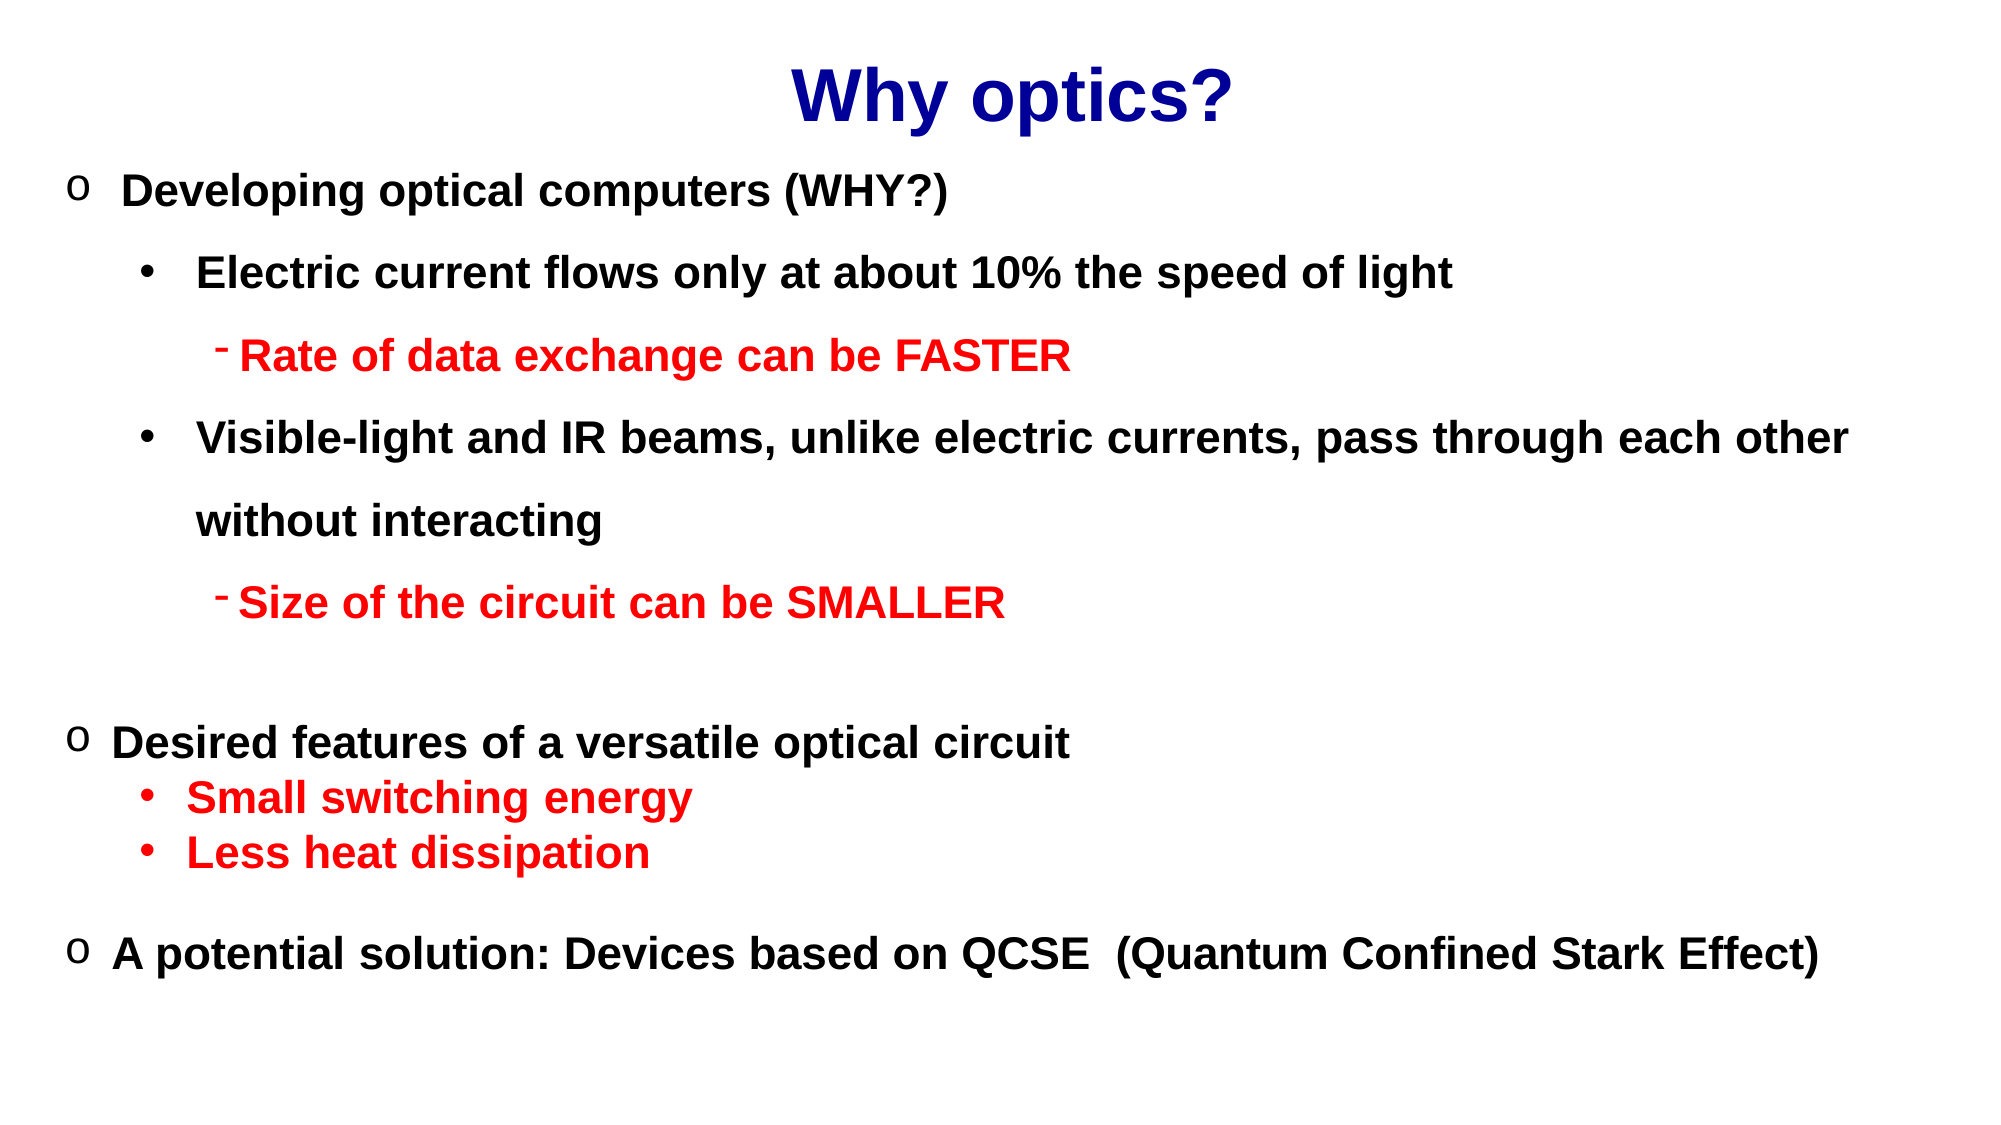

Why optics?
Developing optical computers (WHY?)
Electric current flows only at about 10% the speed of light
Rate of data exchange can be FASTER
Visible-light and IR beams, unlike electric currents, pass through each other  without interacting
Size of the circuit can be SMALLER

Desired features of a versatile optical circuit
Small switching energy
Less heat dissipation
A potential solution: Devices based on QCSE  (Quantum Confined Stark Effect)